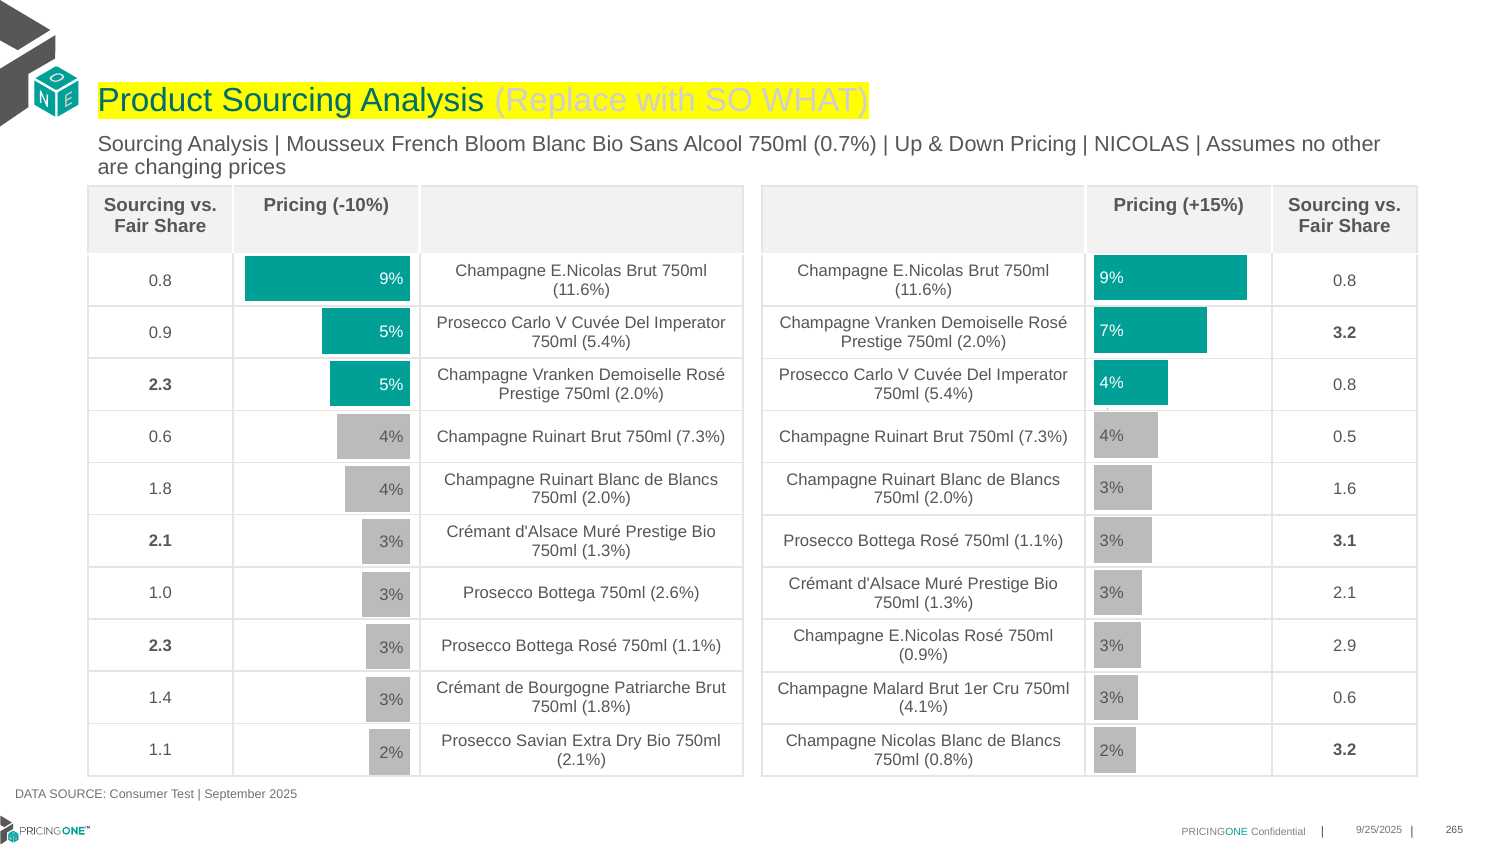

# Product Sourcing Analysis (Replace with SO WHAT)
Sourcing Analysis | Mousseux French Bloom Blanc Bio Sans Alcool 750ml (0.7%) | Up & Down Pricing | NICOLAS | Assumes no other are changing prices
| Sourcing vs. Fair Share | Pricing (-10%) |  |
| --- | --- | --- |
| 0.8 |  | Champagne E.Nicolas Brut 750ml (11.6%) |
| 0.9 |  | Prosecco Carlo V Cuvée Del Imperator 750ml (5.4%) |
| 2.3 |  | Champagne Vranken Demoiselle Rosé Prestige 750ml (2.0%) |
| 0.6 |  | Champagne Ruinart Brut 750ml (7.3%) |
| 1.8 |  | Champagne Ruinart Blanc de Blancs 750ml (2.0%) |
| 2.1 |  | Crémant d'Alsace Muré Prestige Bio 750ml (1.3%) |
| 1.0 |  | Prosecco Bottega 750ml (2.6%) |
| 2.3 |  | Prosecco Bottega Rosé 750ml (1.1%) |
| 1.4 |  | Crémant de Bourgogne Patriarche Brut 750ml (1.8%) |
| 1.1 |  | Prosecco Savian Extra Dry Bio 750ml (2.1%) |
|  | Pricing (+15%) | Sourcing vs. Fair Share |
| --- | --- | --- |
| Champagne E.Nicolas Brut 750ml (11.6%) |  | 0.8 |
| Champagne Vranken Demoiselle Rosé Prestige 750ml (2.0%) |  | 3.2 |
| Prosecco Carlo V Cuvée Del Imperator 750ml (5.4%) |  | 0.8 |
| Champagne Ruinart Brut 750ml (7.3%) |  | 0.5 |
| Champagne Ruinart Blanc de Blancs 750ml (2.0%) |  | 1.6 |
| Prosecco Bottega Rosé 750ml (1.1%) |  | 3.1 |
| Crémant d'Alsace Muré Prestige Bio 750ml (1.3%) |  | 2.1 |
| Champagne E.Nicolas Rosé 750ml (0.9%) |  | 2.9 |
| Champagne Malard Brut 1er Cru 750ml (4.1%) |  | 0.6 |
| Champagne Nicolas Blanc de Blancs 750ml (0.8%) |  | 3.2 |

### Chart

| Category | Mousseux French Bloom Blanc Bio Sans Alcool 750ml (0.7%) |
|---|---|
| Champagne E.Nicolas Brut 750ml (11.6%) | 0.08856850580813959 |
| Champagne Vranken Demoiselle Rosé Prestige 750ml (2.0%) | 0.06533821853388666 |
| Prosecco Carlo V Cuvée Del Imperator 750ml (5.4%) | 0.04275322626805621 |
| Champagne Ruinart Brut 750ml (7.3%) | 0.036922481158805476 |
| Champagne Ruinart Blanc de Blancs 750ml (2.0%) | 0.03398323584338151 |
| Prosecco Bottega Rosé 750ml (1.1%) | 0.03366548828151184 |
| Crémant d'Alsace Muré Prestige Bio 750ml (1.3%) | 0.02767176607181552 |
| Champagne E.Nicolas Rosé 750ml (0.9%) | 0.027536812204247887 |
| Champagne Malard Brut 1er Cru 750ml (4.1%) | 0.02569499967809721 |
| Champagne Nicolas Blanc de Blancs 750ml (0.8%) | 0.024477176306297584 |

### Chart

| Category | Mousseux French Bloom Blanc Bio Sans Alcool 750ml (0.7%) |
|---|---|
| Champagne E.Nicolas Brut 750ml (11.6%) | 0.09417900391513383 |
| Prosecco Carlo V Cuvée Del Imperator 750ml (5.4%) | 0.05022100003111471 |
| Champagne Vranken Demoiselle Rosé Prestige 750ml (2.0%) | 0.04582304763133435 |
| Champagne Ruinart Brut 750ml (7.3%) | 0.041762599539815745 |
| Champagne Ruinart Blanc de Blancs 750ml (2.0%) | 0.0374175277510669 |
| Crémant d'Alsace Muré Prestige Bio 750ml (1.3%) | 0.027376130741462924 |
| Prosecco Bottega 750ml (2.6%) | 0.027317697899198586 |
| Prosecco Bottega Rosé 750ml (1.1%) | 0.02538511072269692 |
| Crémant de Bourgogne Patriarche Brut 750ml (1.8%) | 0.025052055951915203 |
| Prosecco Savian Extra Dry Bio 750ml (2.1%) | 0.023667195788191604 |
DATA SOURCE: Consumer Test | September 2025

9/25/2025
265